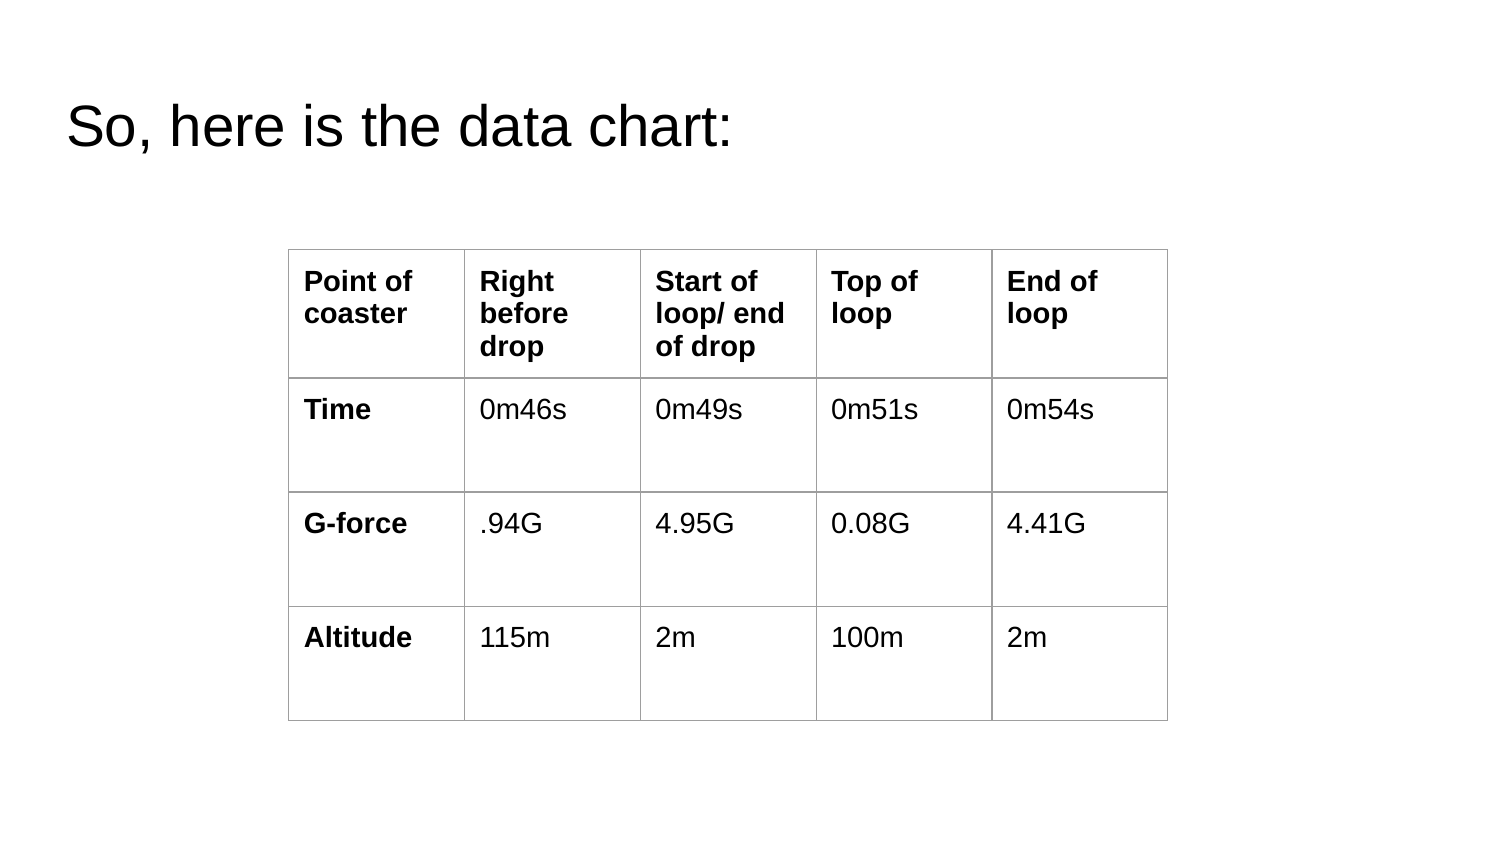

# So, here is the data chart:
| Point of coaster | Right before drop | Start of loop/ end of drop | Top of loop | End of loop |
| --- | --- | --- | --- | --- |
| Time | 0m46s | 0m49s | 0m51s | 0m54s |
| G-force | .94G | 4.95G | 0.08G | 4.41G |
| Altitude | 115m | 2m | 100m | 2m |